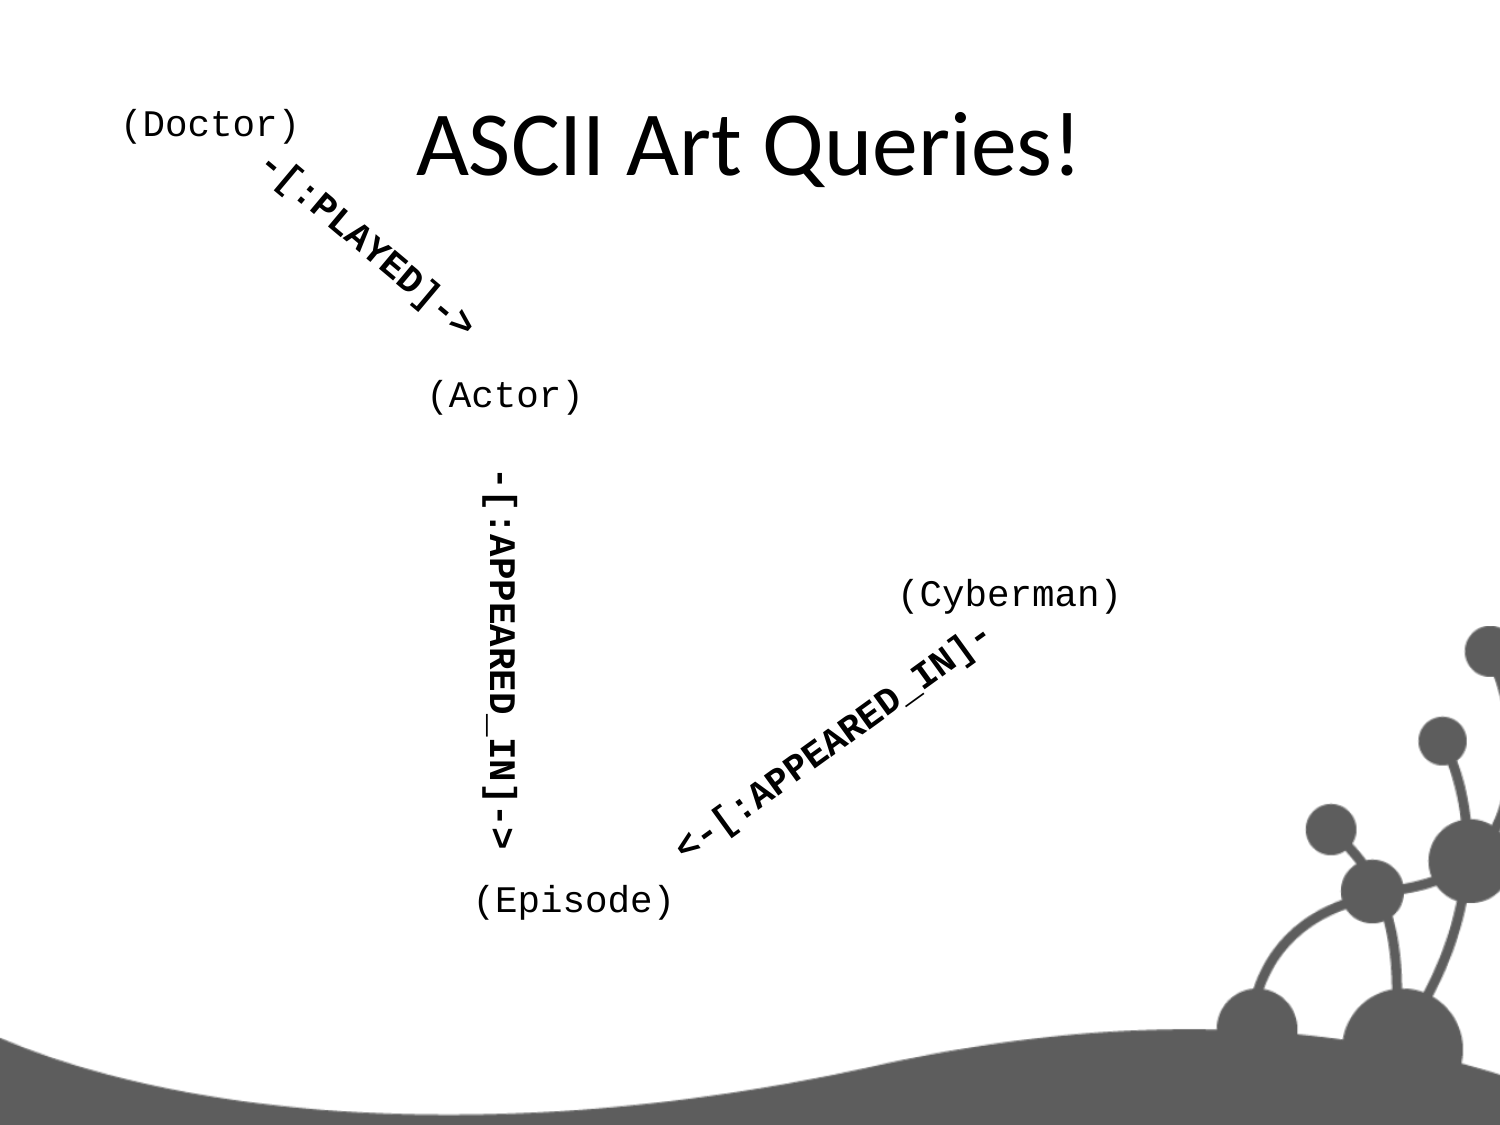

# ASCII Art Queries!
(Doctor)
-[:PLAYED]->
(Actor)
(Cyberman)
-[:APPEARED_IN]->
<-[:APPEARED_IN]-
(Episode)